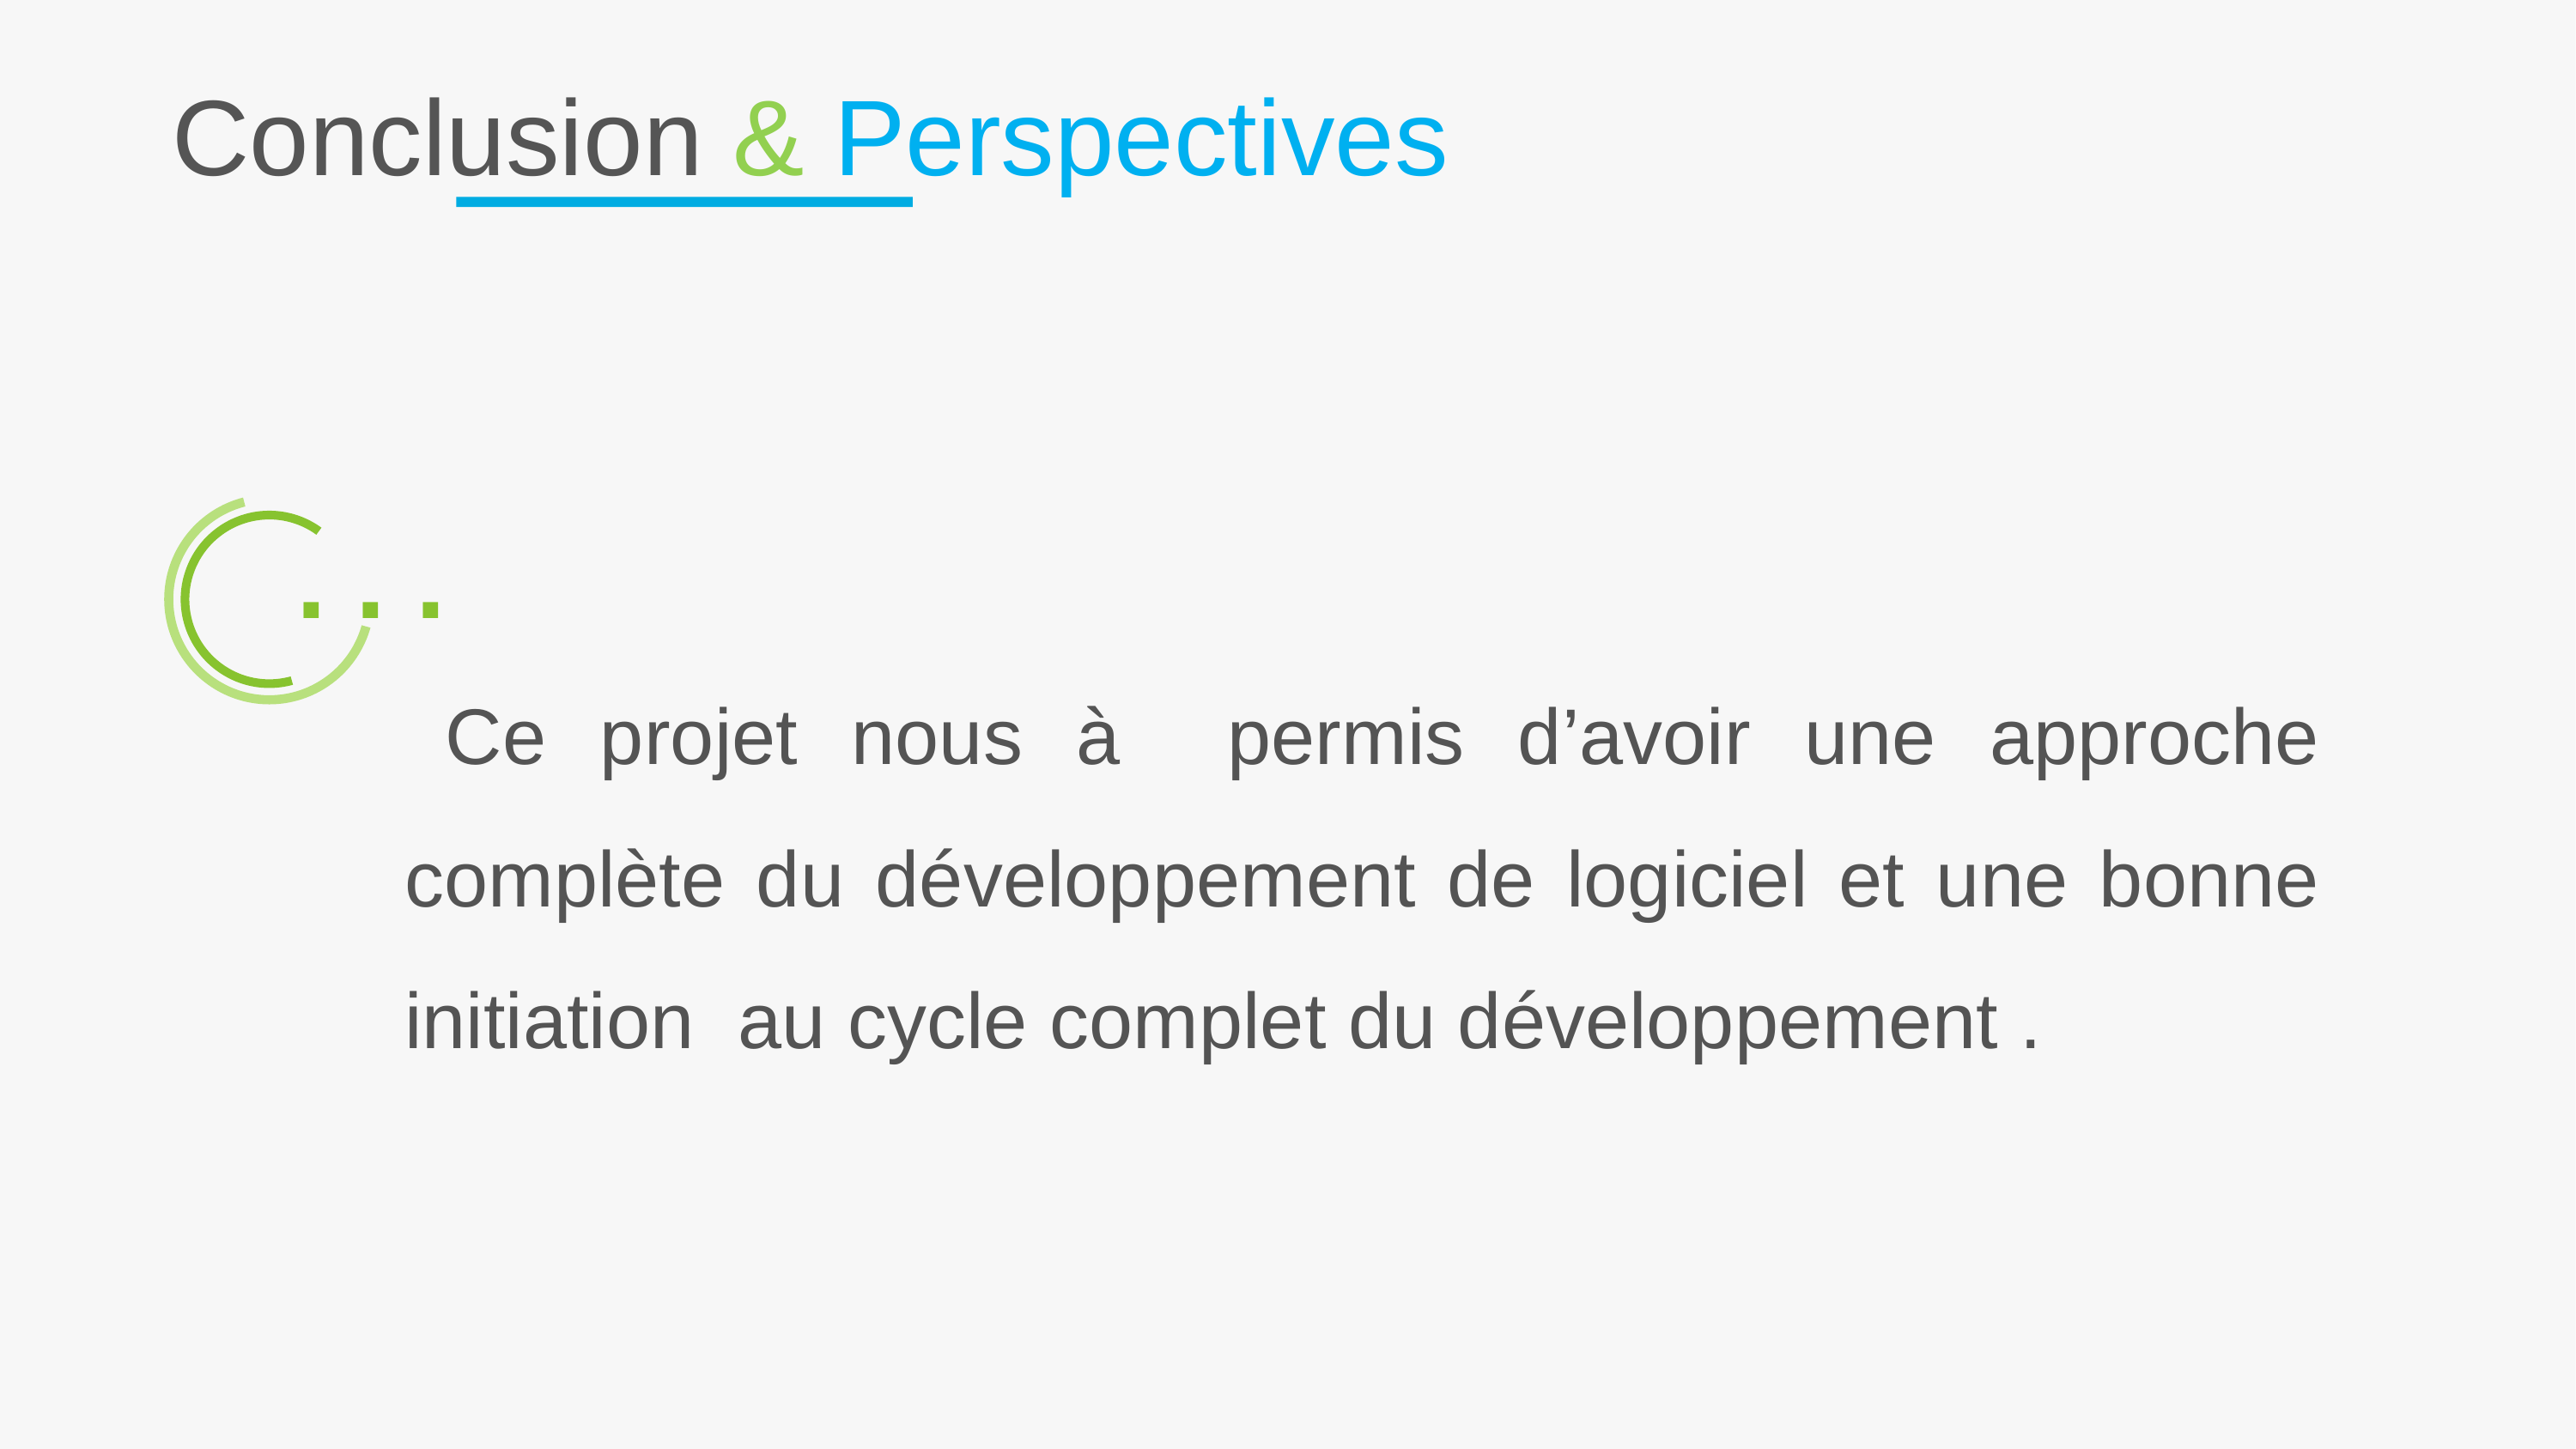

24
# Conclusion & Perspectives
. . .
 Ce projet nous à  permis d’avoir une approche complète du développement de logiciel et une bonne initiation  au cycle complet du développement .